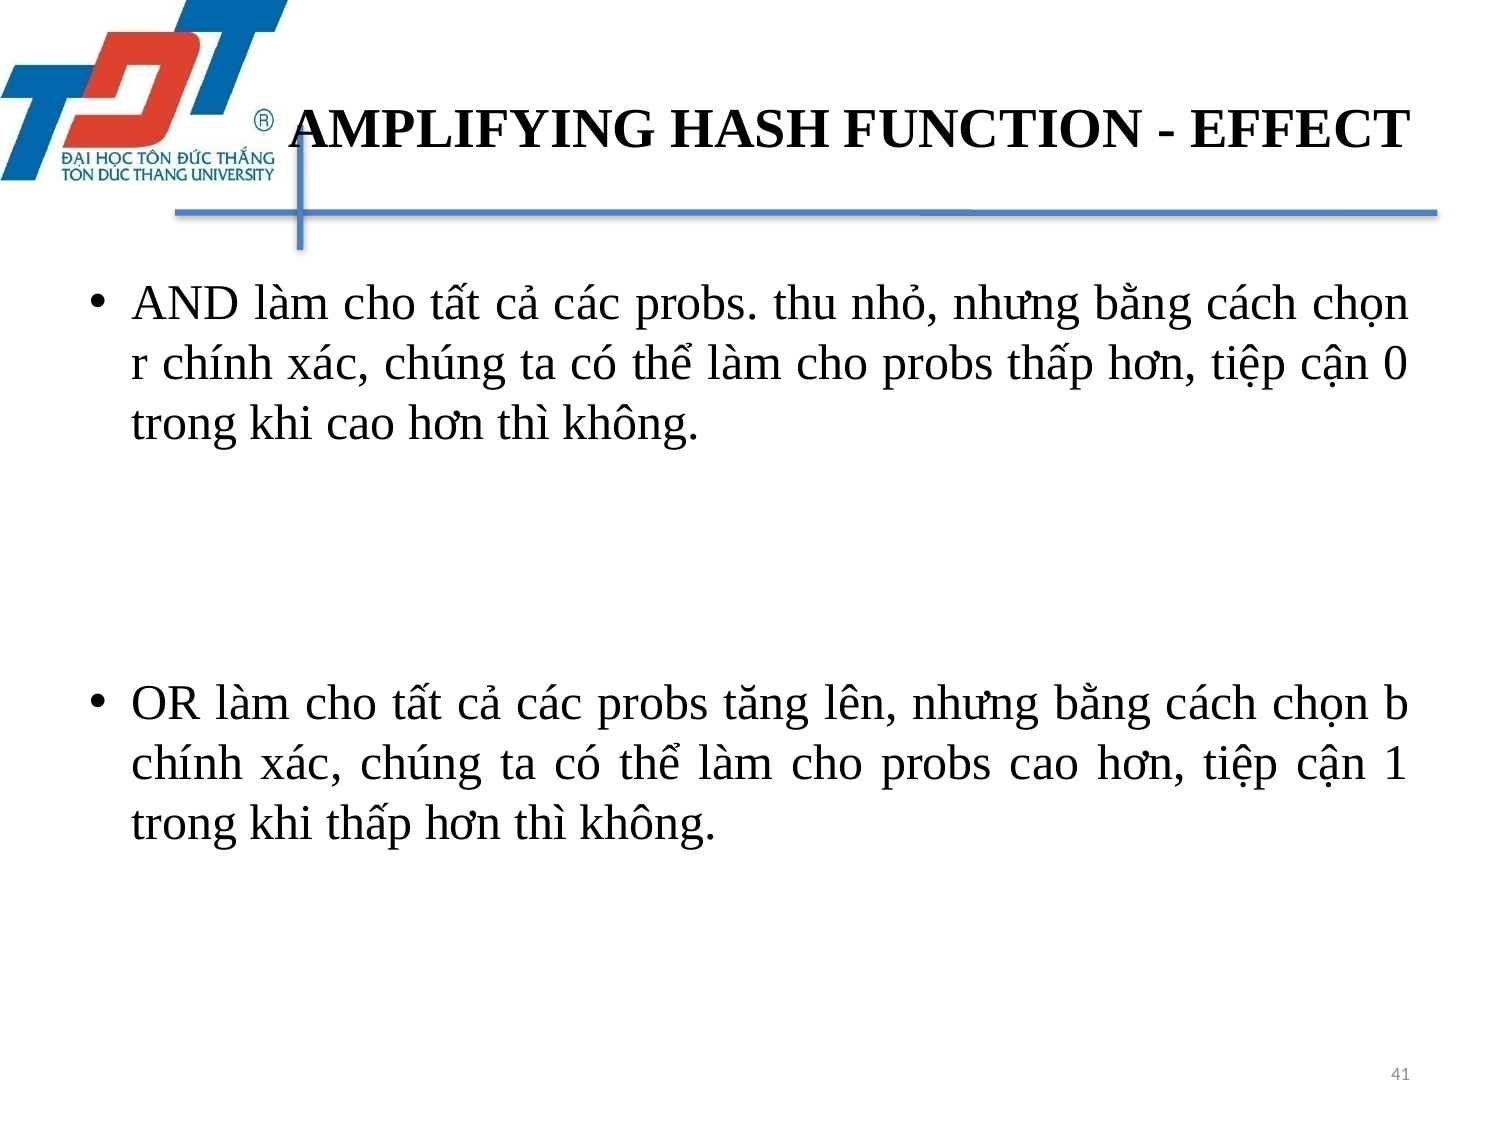

# AMPLIFYING HASH FUNCTION - EFFECT
AND làm cho tất cả các probs. thu nhỏ, nhưng bằng cách chọn r chính xác, chúng ta có thể làm cho probs thấp hơn, tiệp cận 0 trong khi cao hơn thì không.

OR làm cho tất cả các probs tăng lên, nhưng bằng cách chọn b chính xác, chúng ta có thể làm cho probs cao hơn, tiệp cận 1 trong khi thấp hơn thì không.
41